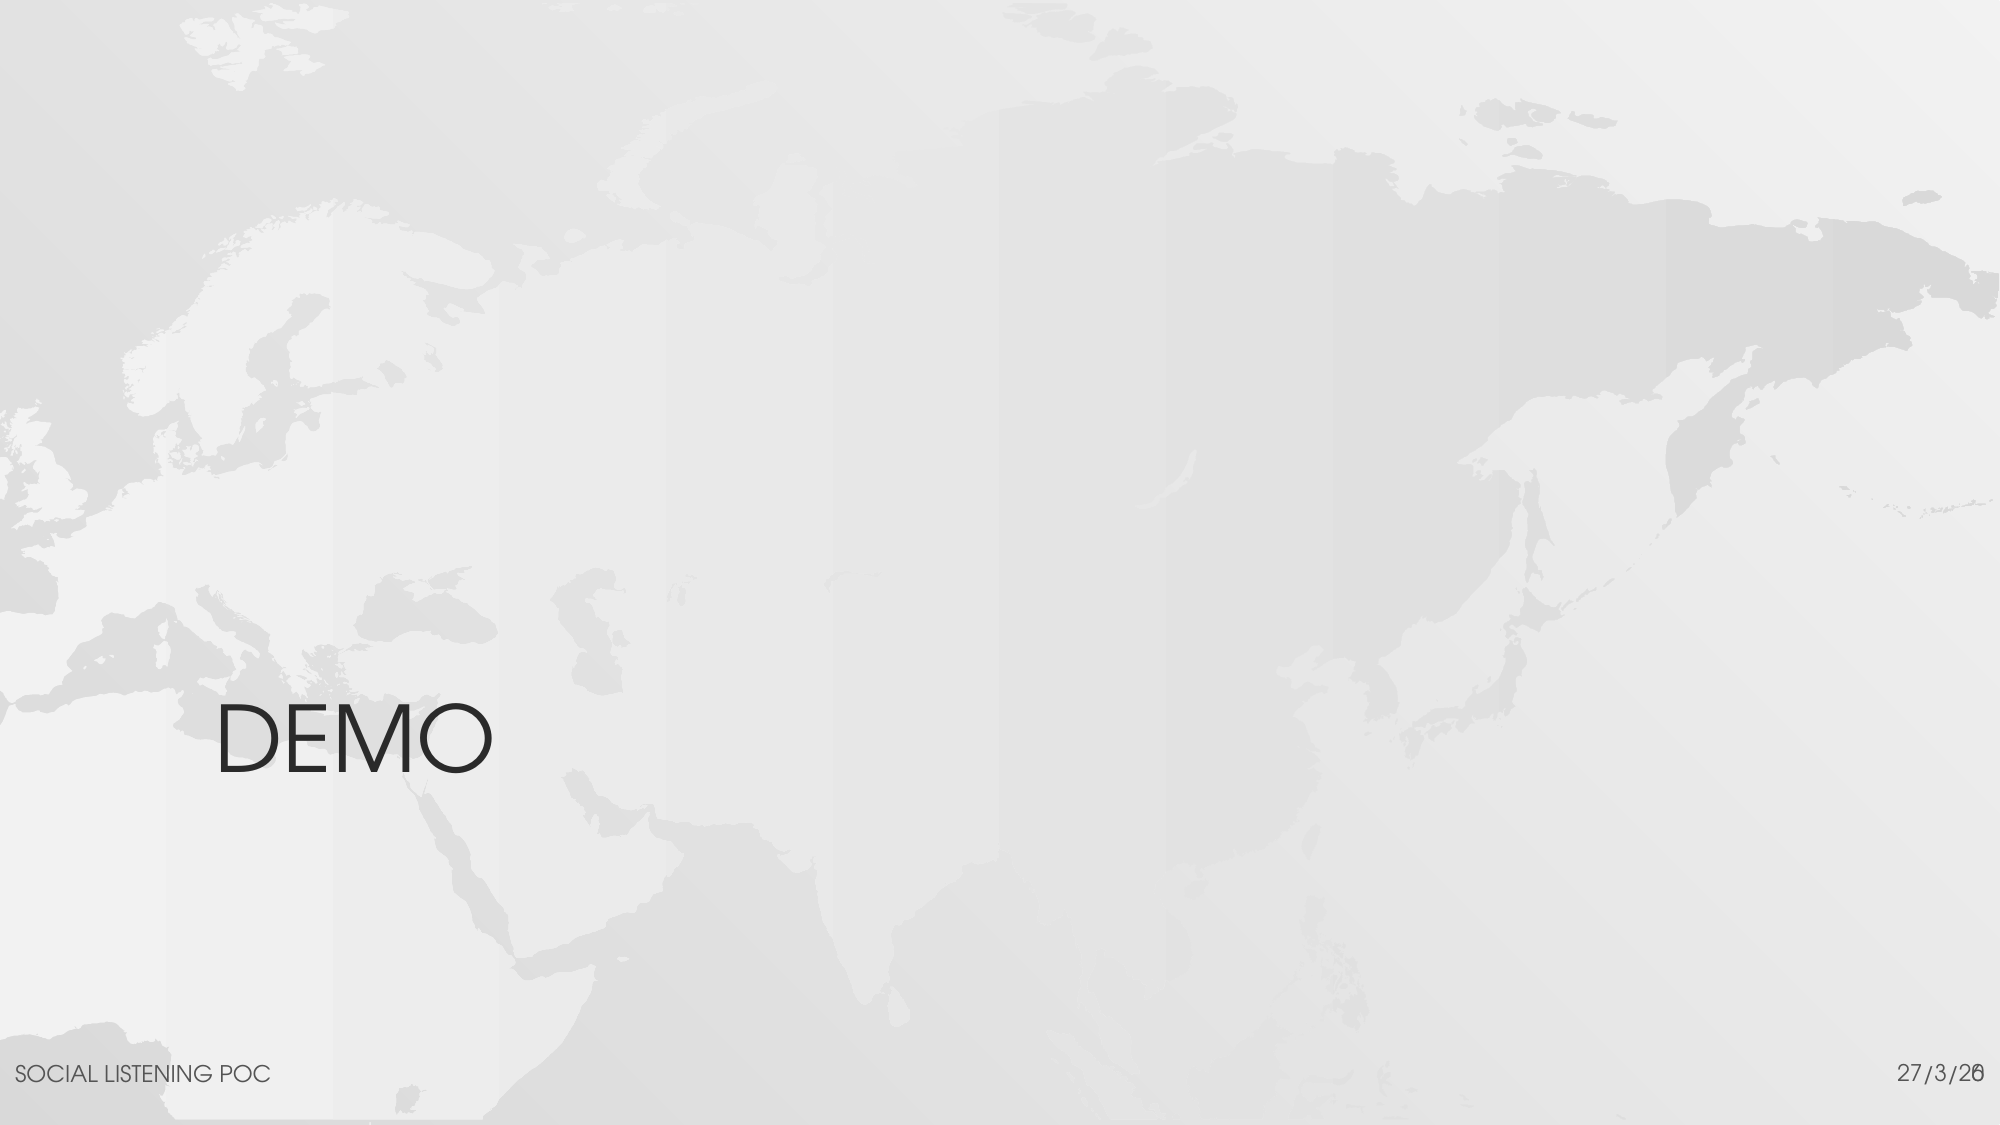

# demo

27/3/20
6
Social Listening POC